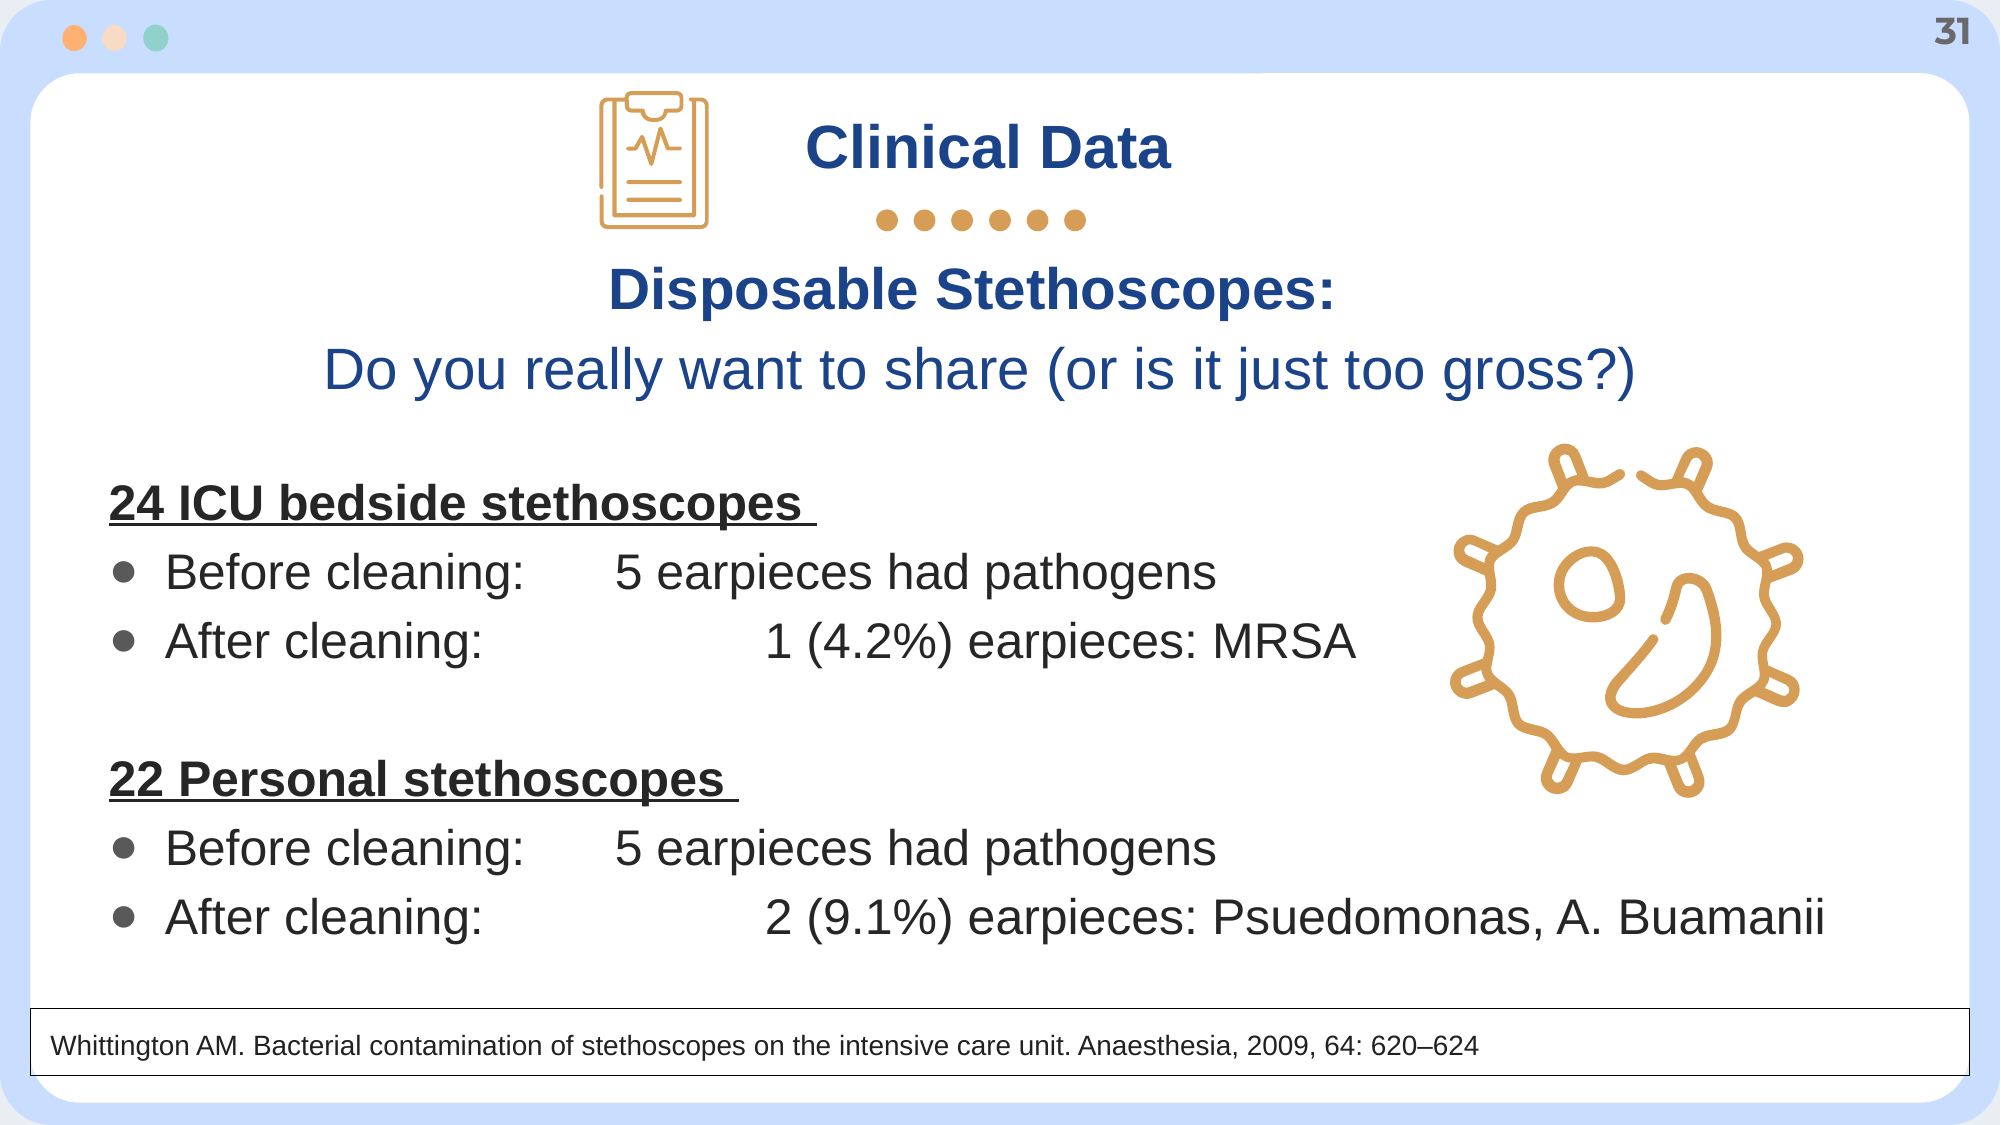

31
Clinical Data

Disposable Stethoscopes:
Do you really want to share (or is it just too gross?)
24 ICU bedside stethoscopes
Before cleaning:	5 earpieces had pathogens
After cleaning:		1 (4.2%) earpieces: MRSA

22 Personal stethoscopes
Before cleaning:	5 earpieces had pathogens
After cleaning:		2 (9.1%) earpieces: Psuedomonas, A. Buamanii

Whittington AM. Bacterial contamination of stethoscopes on the intensive care unit. Anaesthesia, 2009, 64: 620–624